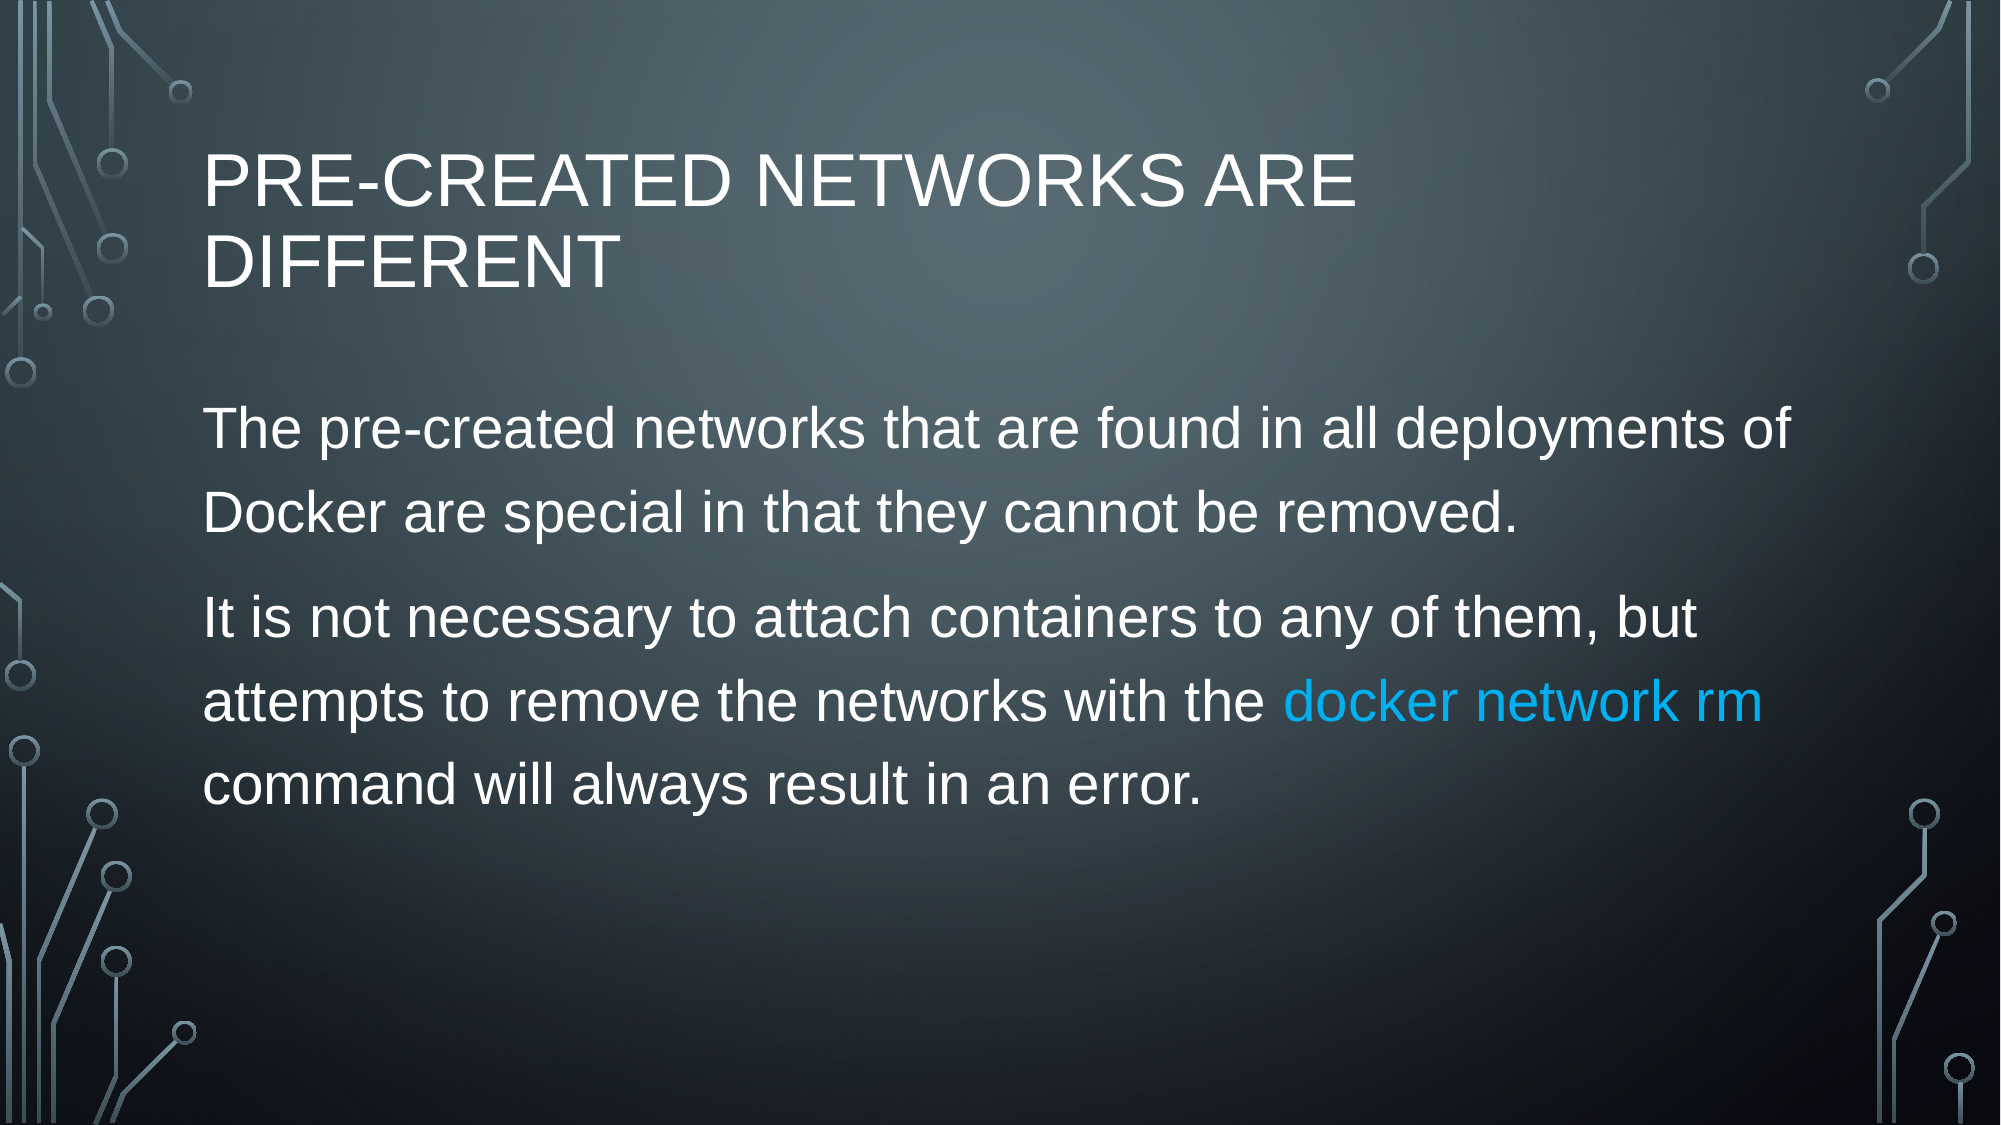

# Pre-created networks are different
The pre-created networks that are found in all deployments of Docker are special in that they cannot be removed.
It is not necessary to attach containers to any of them, but attempts to remove the networks with the docker network rm command will always result in an error.